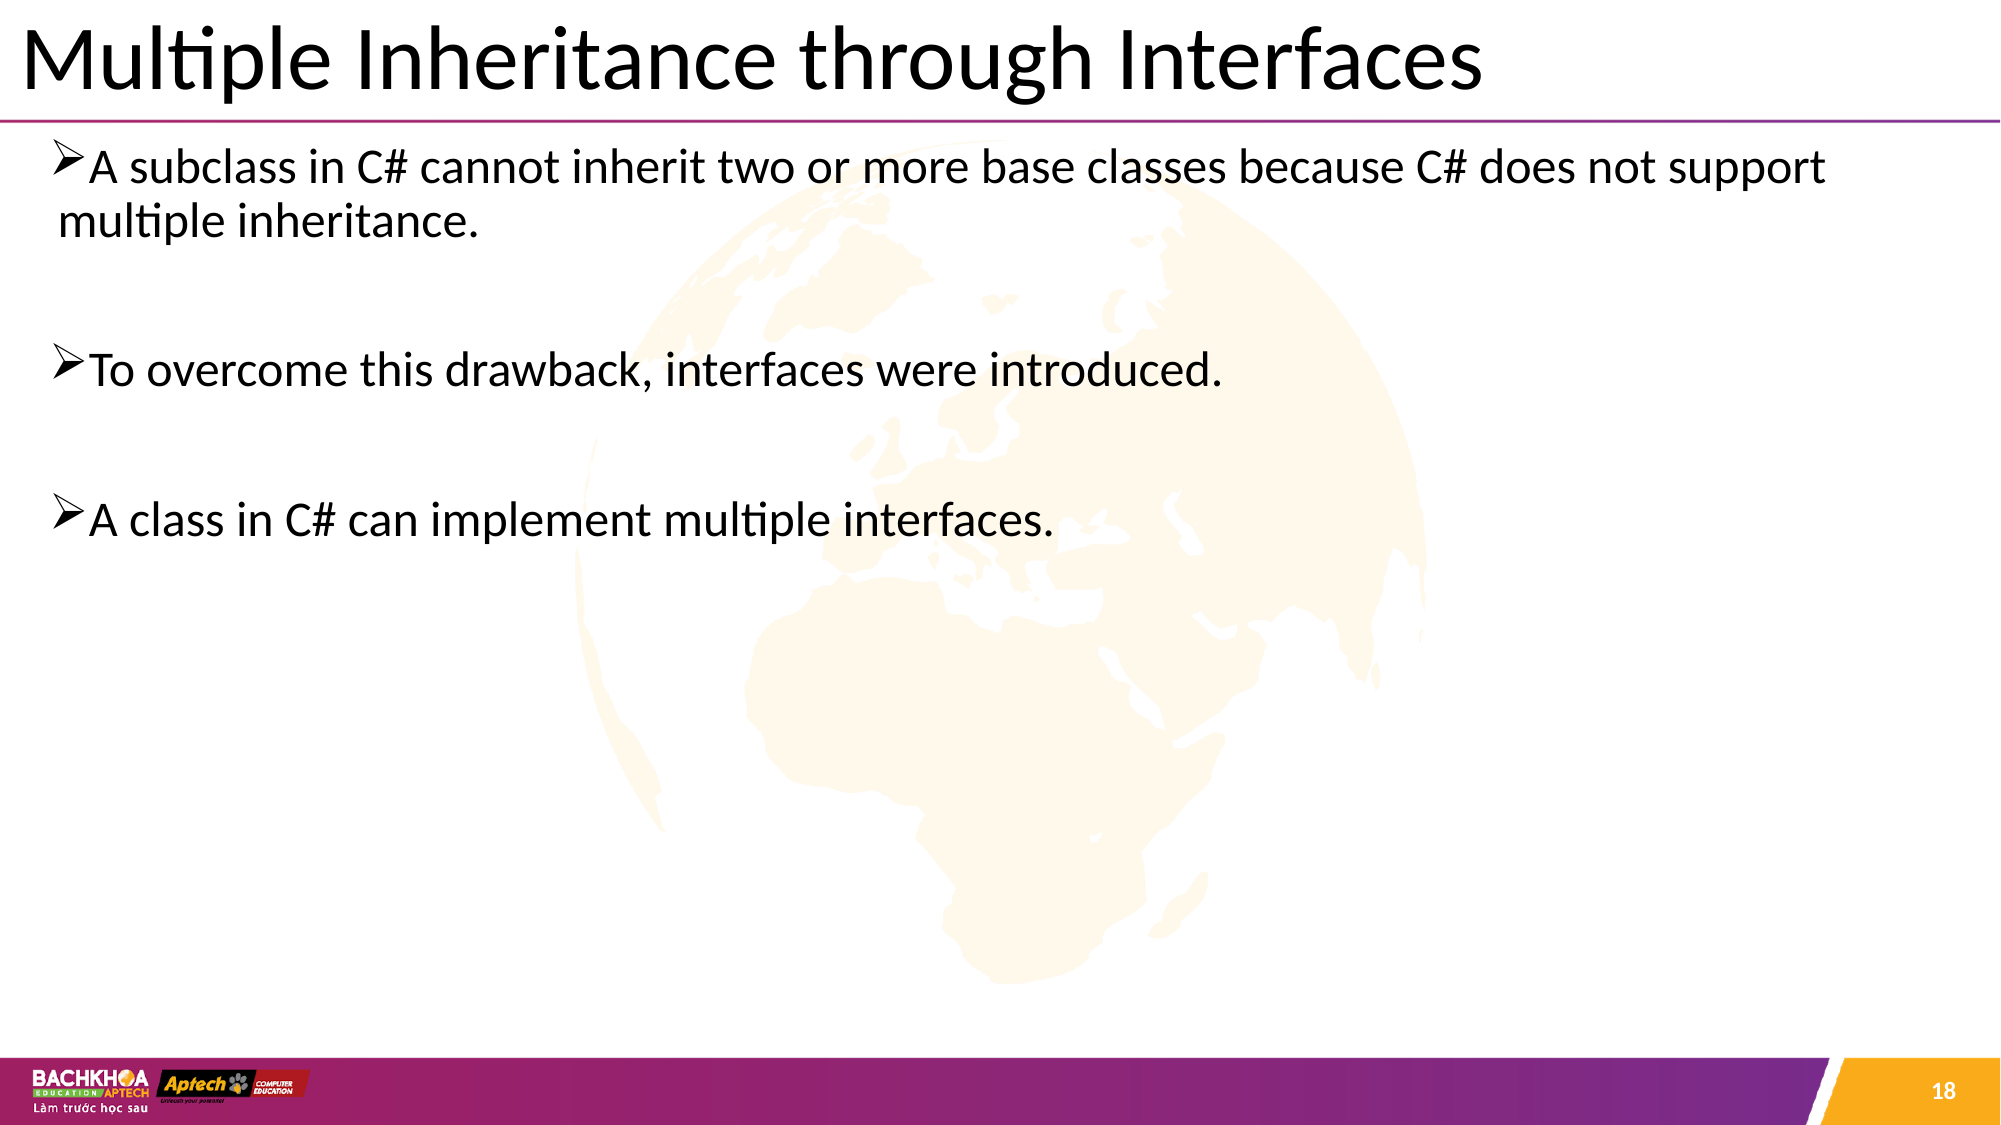

# Multiple Inheritance through Interfaces
A subclass in C# cannot inherit two or more base classes because C# does not support multiple inheritance.

To overcome this drawback, interfaces were introduced.

A class in C# can implement multiple interfaces.

18